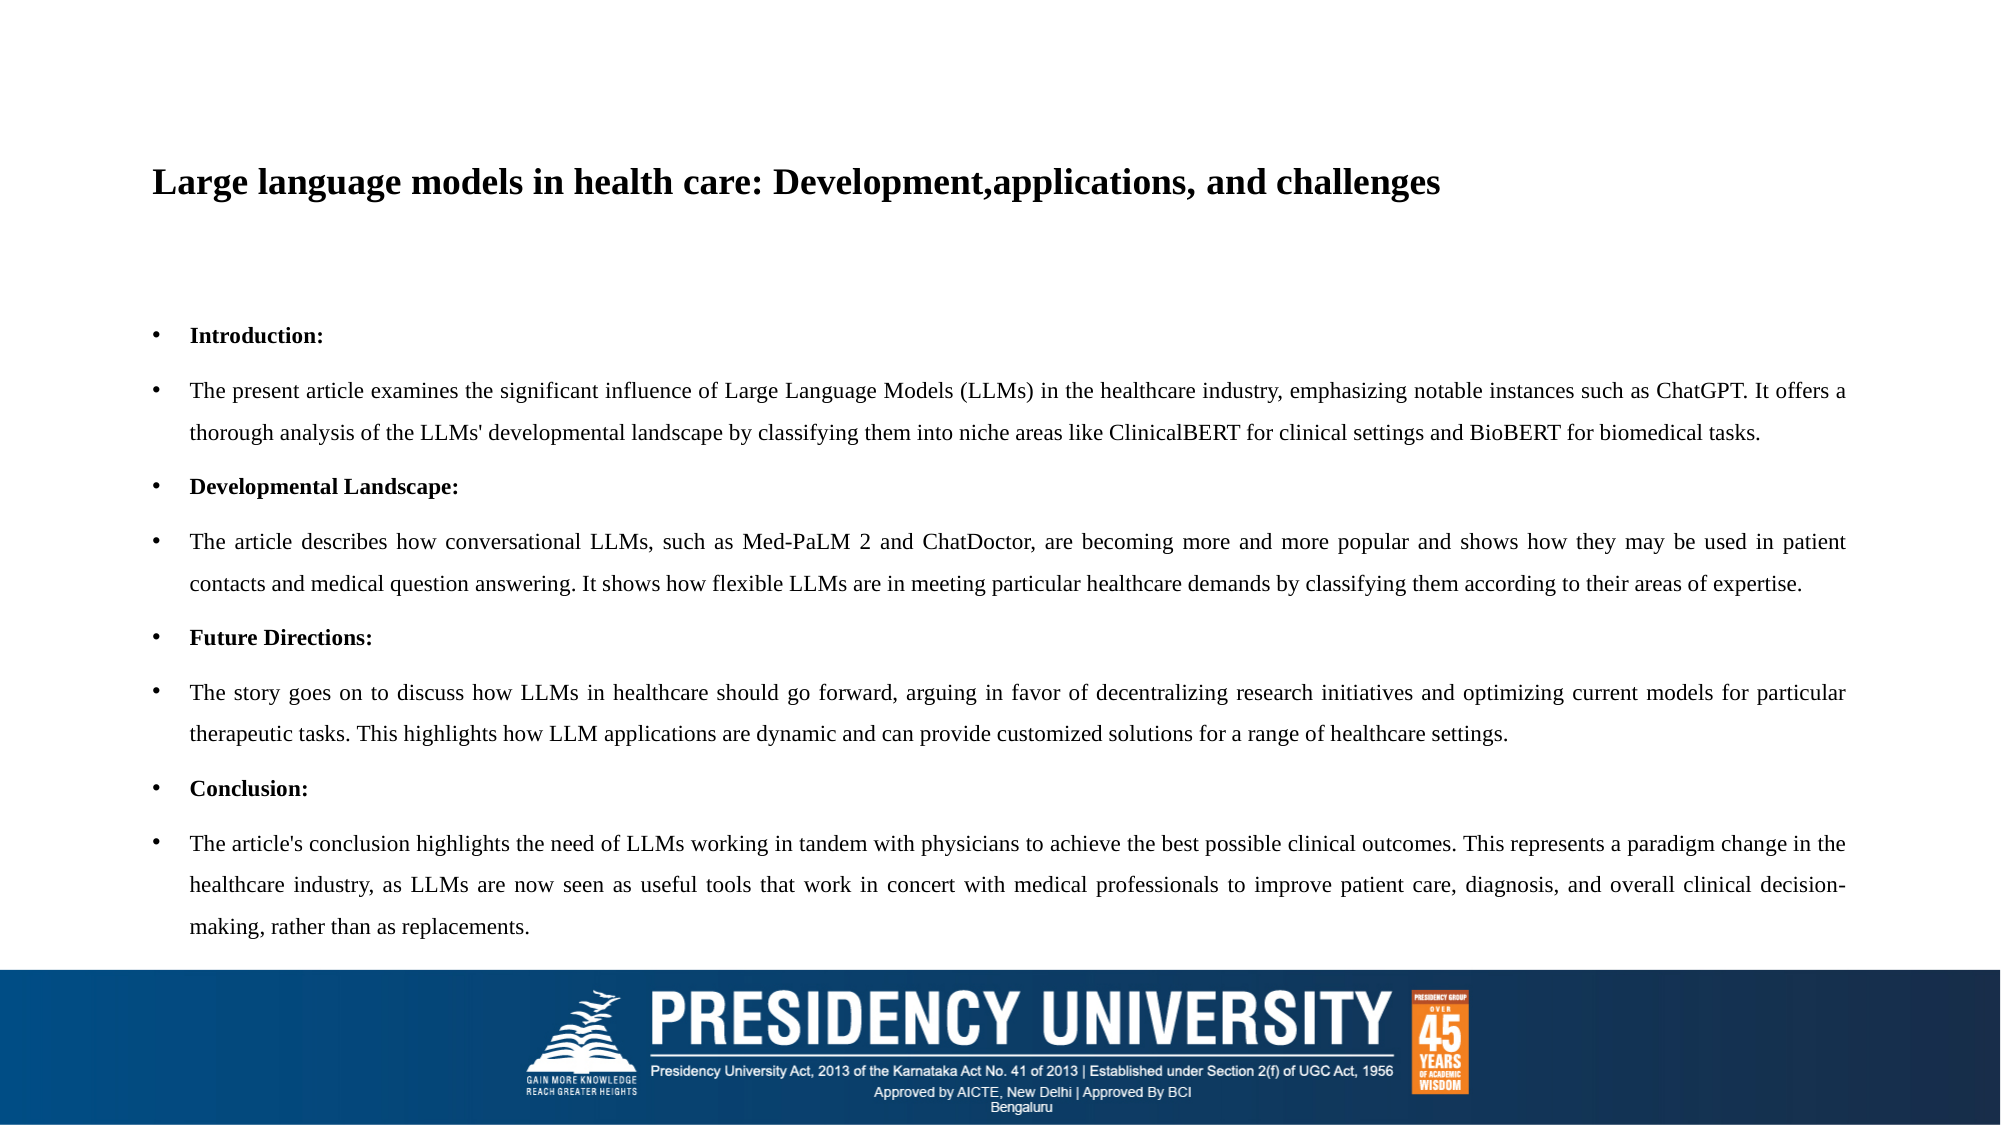

# Large language models in health care: Development,applications, and challenges
Introduction:
The present article examines the significant influence of Large Language Models (LLMs) in the healthcare industry, emphasizing notable instances such as ChatGPT. It offers a thorough analysis of the LLMs' developmental landscape by classifying them into niche areas like ClinicalBERT for clinical settings and BioBERT for biomedical tasks.
Developmental Landscape:
The article describes how conversational LLMs, such as Med-PaLM 2 and ChatDoctor, are becoming more and more popular and shows how they may be used in patient contacts and medical question answering. It shows how flexible LLMs are in meeting particular healthcare demands by classifying them according to their areas of expertise.
Future Directions:
The story goes on to discuss how LLMs in healthcare should go forward, arguing in favor of decentralizing research initiatives and optimizing current models for particular therapeutic tasks. This highlights how LLM applications are dynamic and can provide customized solutions for a range of healthcare settings.
Conclusion:
The article's conclusion highlights the need of LLMs working in tandem with physicians to achieve the best possible clinical outcomes. This represents a paradigm change in the healthcare industry, as LLMs are now seen as useful tools that work in concert with medical professionals to improve patient care, diagnosis, and overall clinical decision-making, rather than as replacements.